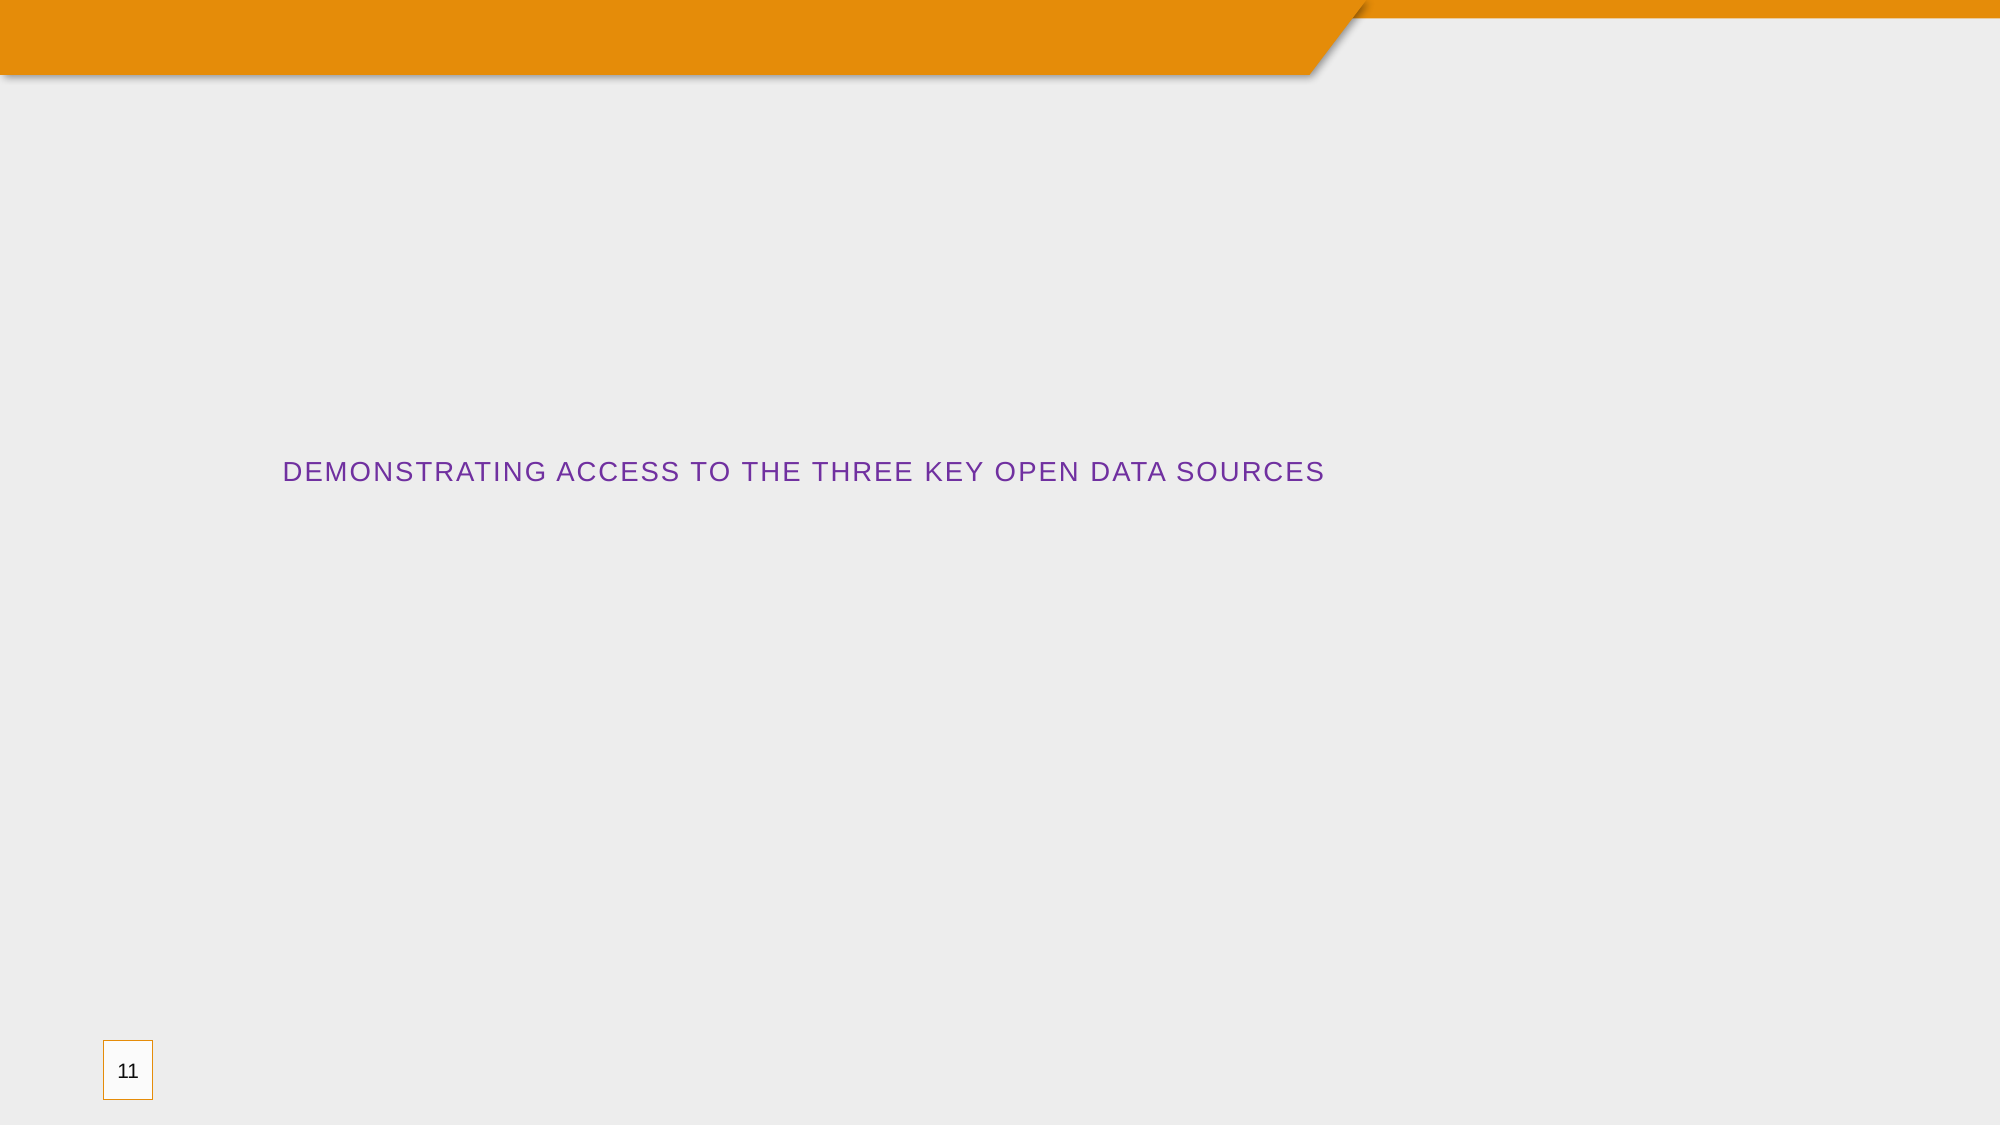

# Demonstrating access to the three key Open Data Sources
11